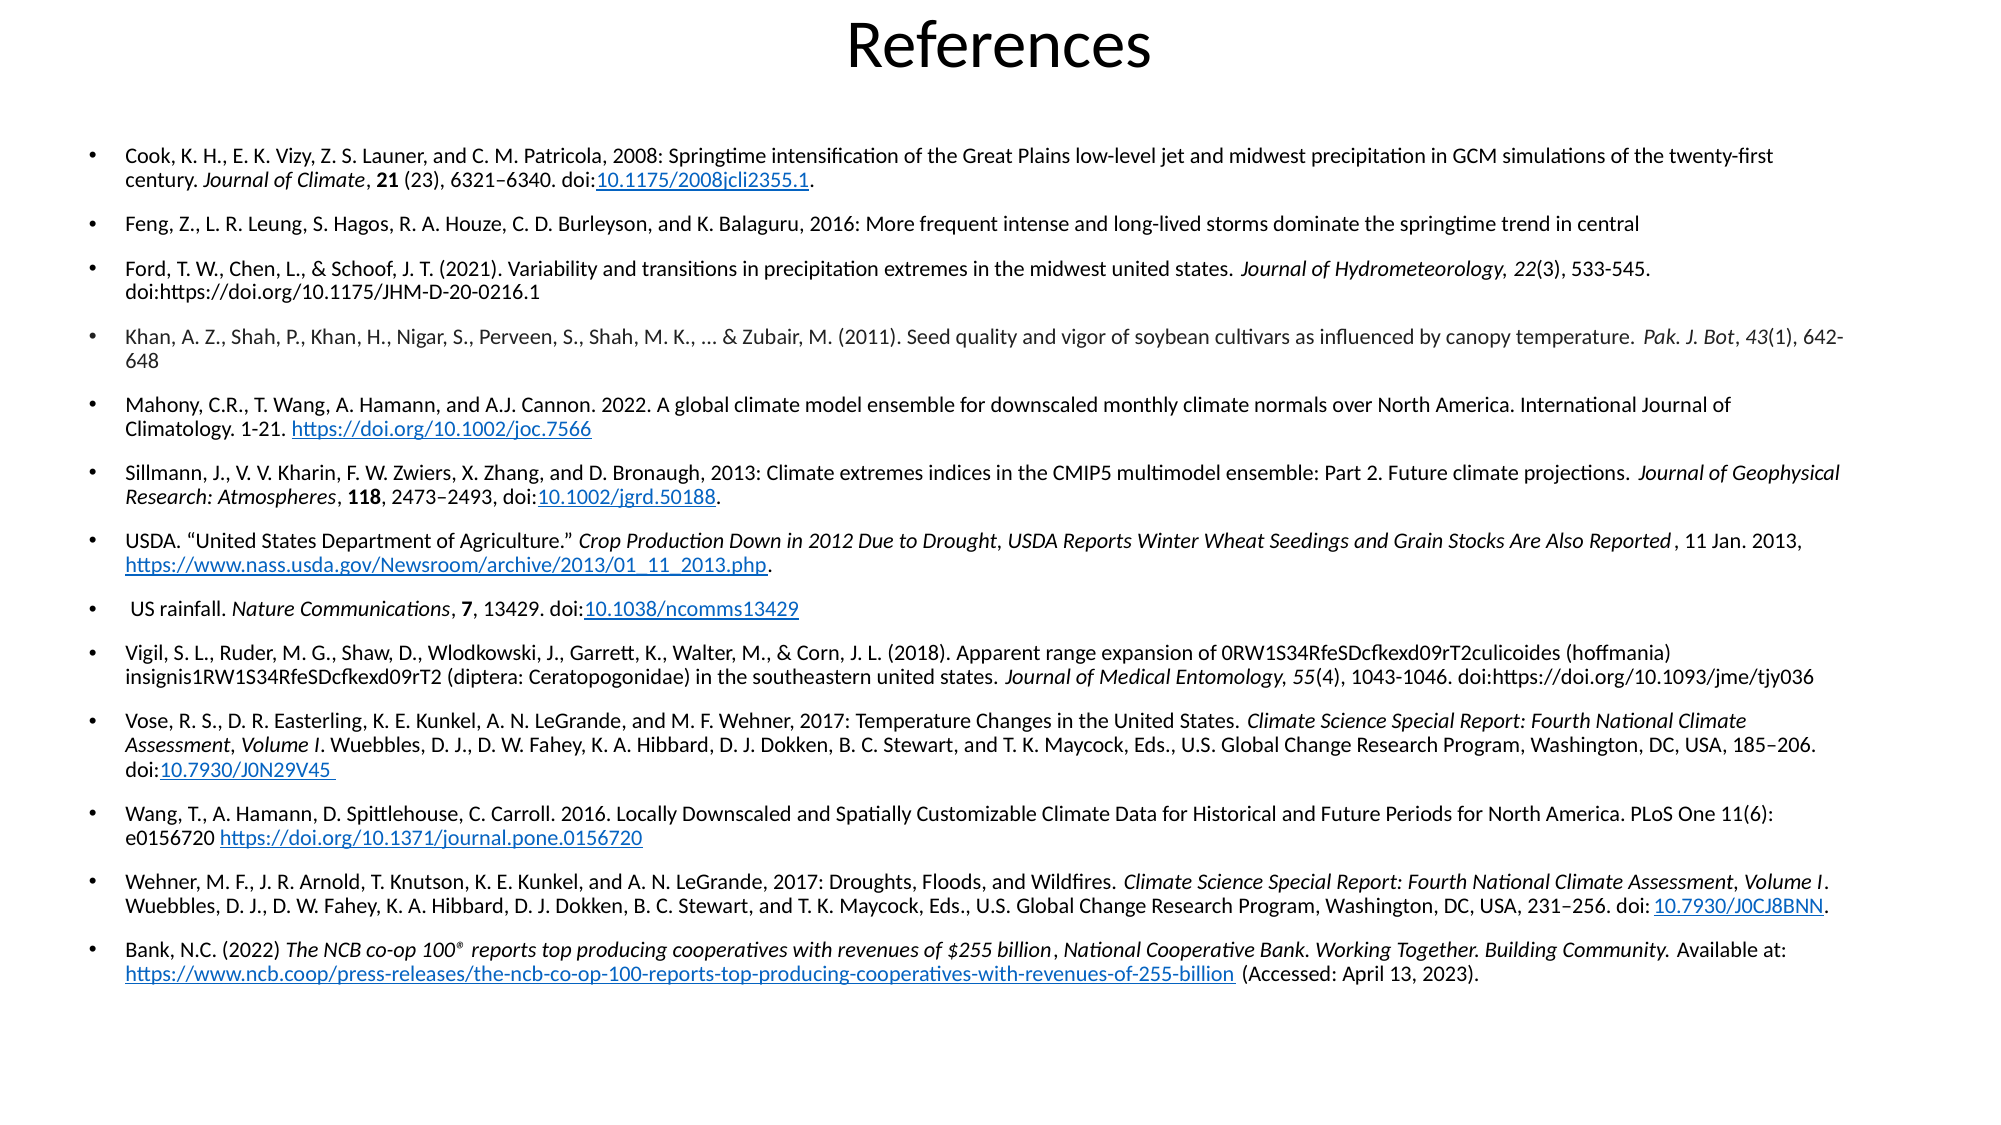

# References

Cook, K. H., E. K. Vizy, Z. S. Launer, and C. M. Patricola, 2008: Springtime intensification of the Great Plains low-level jet and midwest precipitation in GCM simulations of the twenty-first century. Journal of Climate, 21 (23), 6321–6340. doi:10.1175/2008jcli2355.1.
Feng, Z., L. R. Leung, S. Hagos, R. A. Houze, C. D. Burleyson, and K. Balaguru, 2016: More frequent intense and long-lived storms dominate the springtime trend in central
Ford, T. W., Chen, L., & Schoof, J. T. (2021). Variability and transitions in precipitation extremes in the midwest united states. Journal of Hydrometeorology, 22(3), 533-545. doi:https://doi.org/10.1175/JHM-D-20-0216.1
Khan, A. Z., Shah, P., Khan, H., Nigar, S., Perveen, S., Shah, M. K., ... & Zubair, M. (2011). Seed quality and vigor of soybean cultivars as influenced by canopy temperature. Pak. J. Bot, 43(1), 642-648
Mahony, C.R., T. Wang, A. Hamann, and A.J. Cannon. 2022. A global climate model ensemble for downscaled monthly climate normals over North America. International Journal of Climatology. 1-21. https://doi.org/10.1002/joc.7566
Sillmann, J., V. V. Kharin, F. W. Zwiers, X. Zhang, and D. Bronaugh, 2013: Climate extremes indices in the CMIP5 multimodel ensemble: Part 2. Future climate projections. Journal of Geophysical Research: Atmospheres, 118, 2473–2493, doi:10.1002/jgrd.50188.
USDA. “United States Department of Agriculture.” Crop Production Down in 2012 Due to Drought, USDA Reports Winter Wheat Seedings and Grain Stocks Are Also Reported, 11 Jan. 2013, https://www.nass.usda.gov/Newsroom/archive/2013/01_11_2013.php.
 US rainfall. Nature Communications, 7, 13429. doi:10.1038/ncomms13429
Vigil, S. L., Ruder, M. G., Shaw, D., Wlodkowski, J., Garrett, K., Walter, M., & Corn, J. L. (2018). Apparent range expansion of 0RW1S34RfeSDcfkexd09rT2culicoides (hoffmania) insignis1RW1S34RfeSDcfkexd09rT2 (diptera: Ceratopogonidae) in the southeastern united states. Journal of Medical Entomology, 55(4), 1043-1046. doi:https://doi.org/10.1093/jme/tjy036
Vose, R. S., D. R. Easterling, K. E. Kunkel, A. N. LeGrande, and M. F. Wehner, 2017: Temperature Changes in the United States. Climate Science Special Report: Fourth National Climate Assessment, Volume I. Wuebbles, D. J., D. W. Fahey, K. A. Hibbard, D. J. Dokken, B. C. Stewart, and T. K. Maycock, Eds., U.S. Global Change Research Program, Washington, DC, USA, 185–206. doi:10.7930/J0N29V45
Wang, T., A. Hamann, D. Spittlehouse, C. Carroll. 2016. Locally Downscaled and Spatially Customizable Climate Data for Historical and Future Periods for North America. PLoS One 11(6): e0156720 https://doi.org/10.1371/journal.pone.0156720
Wehner, M. F., J. R. Arnold, T. Knutson, K. E. Kunkel, and A. N. LeGrande, 2017: Droughts, Floods, and Wildfires. Climate Science Special Report: Fourth National Climate Assessment, Volume I. Wuebbles, D. J., D. W. Fahey, K. A. Hibbard, D. J. Dokken, B. C. Stewart, and T. K. Maycock, Eds., U.S. Global Change Research Program, Washington, DC, USA, 231–256. doi:10.7930/J0CJ8BNN.
Bank, N.C. (2022) The NCB co-op 100® reports top producing cooperatives with revenues of $255 billion, National Cooperative Bank. Working Together. Building Community. Available at: https://www.ncb.coop/press-releases/the-ncb-co-op-100-reports-top-producing-cooperatives-with-revenues-of-255-billion (Accessed: April 13, 2023).